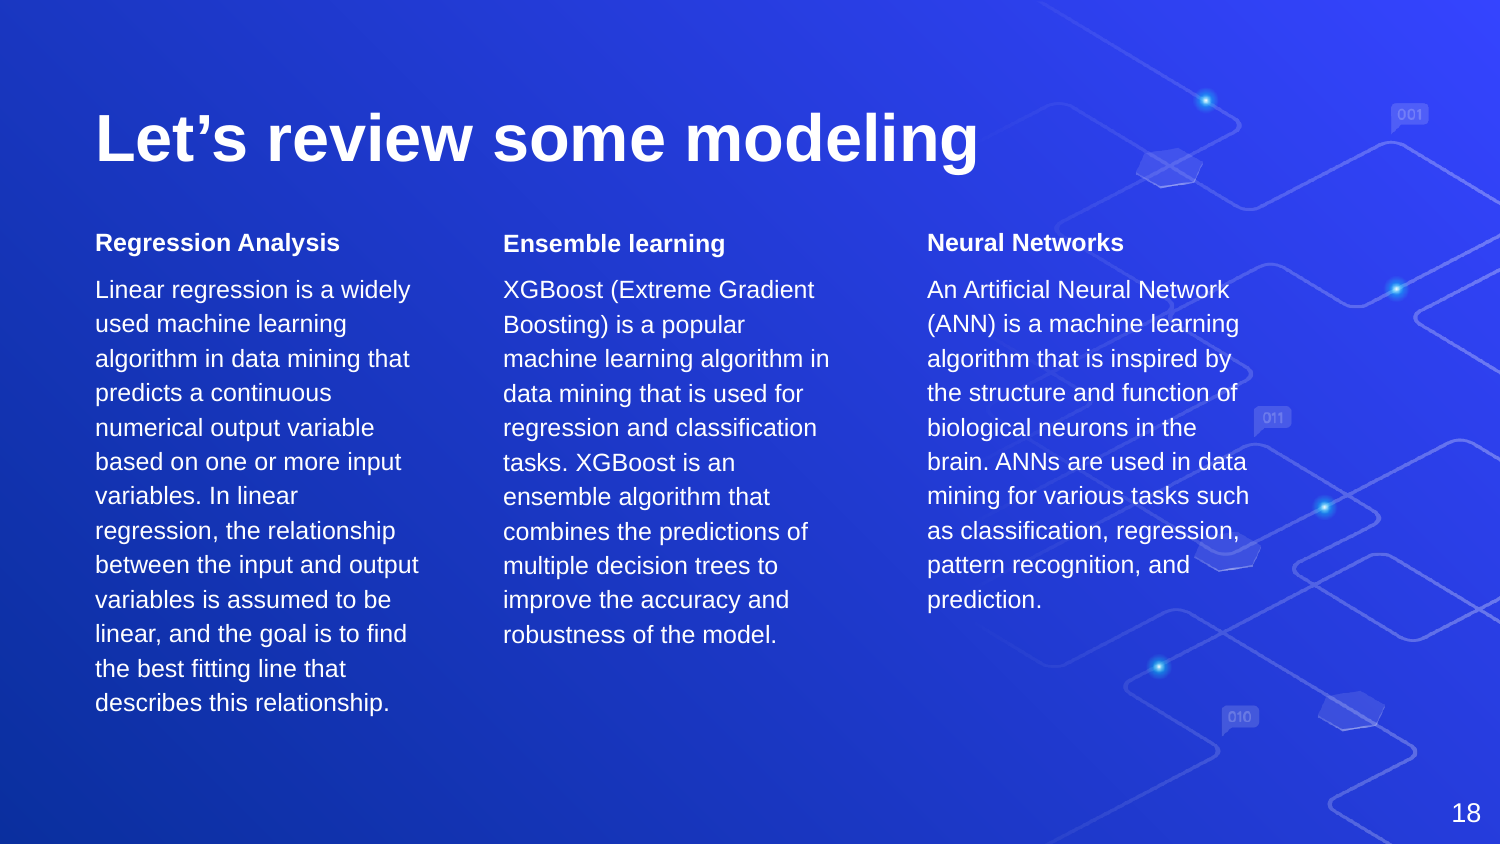

# Let’s review some modeling
Regression Analysis
Linear regression is a widely used machine learning algorithm in data mining that predicts a continuous numerical output variable based on one or more input variables. In linear regression, the relationship between the input and output variables is assumed to be linear, and the goal is to find the best fitting line that describes this relationship.
Neural Networks
An Artificial Neural Network (ANN) is a machine learning algorithm that is inspired by the structure and function of biological neurons in the brain. ANNs are used in data mining for various tasks such as classification, regression, pattern recognition, and prediction.
Ensemble learning
XGBoost (Extreme Gradient Boosting) is a popular machine learning algorithm in data mining that is used for regression and classification tasks. XGBoost is an ensemble algorithm that combines the predictions of multiple decision trees to improve the accuracy and robustness of the model.

18